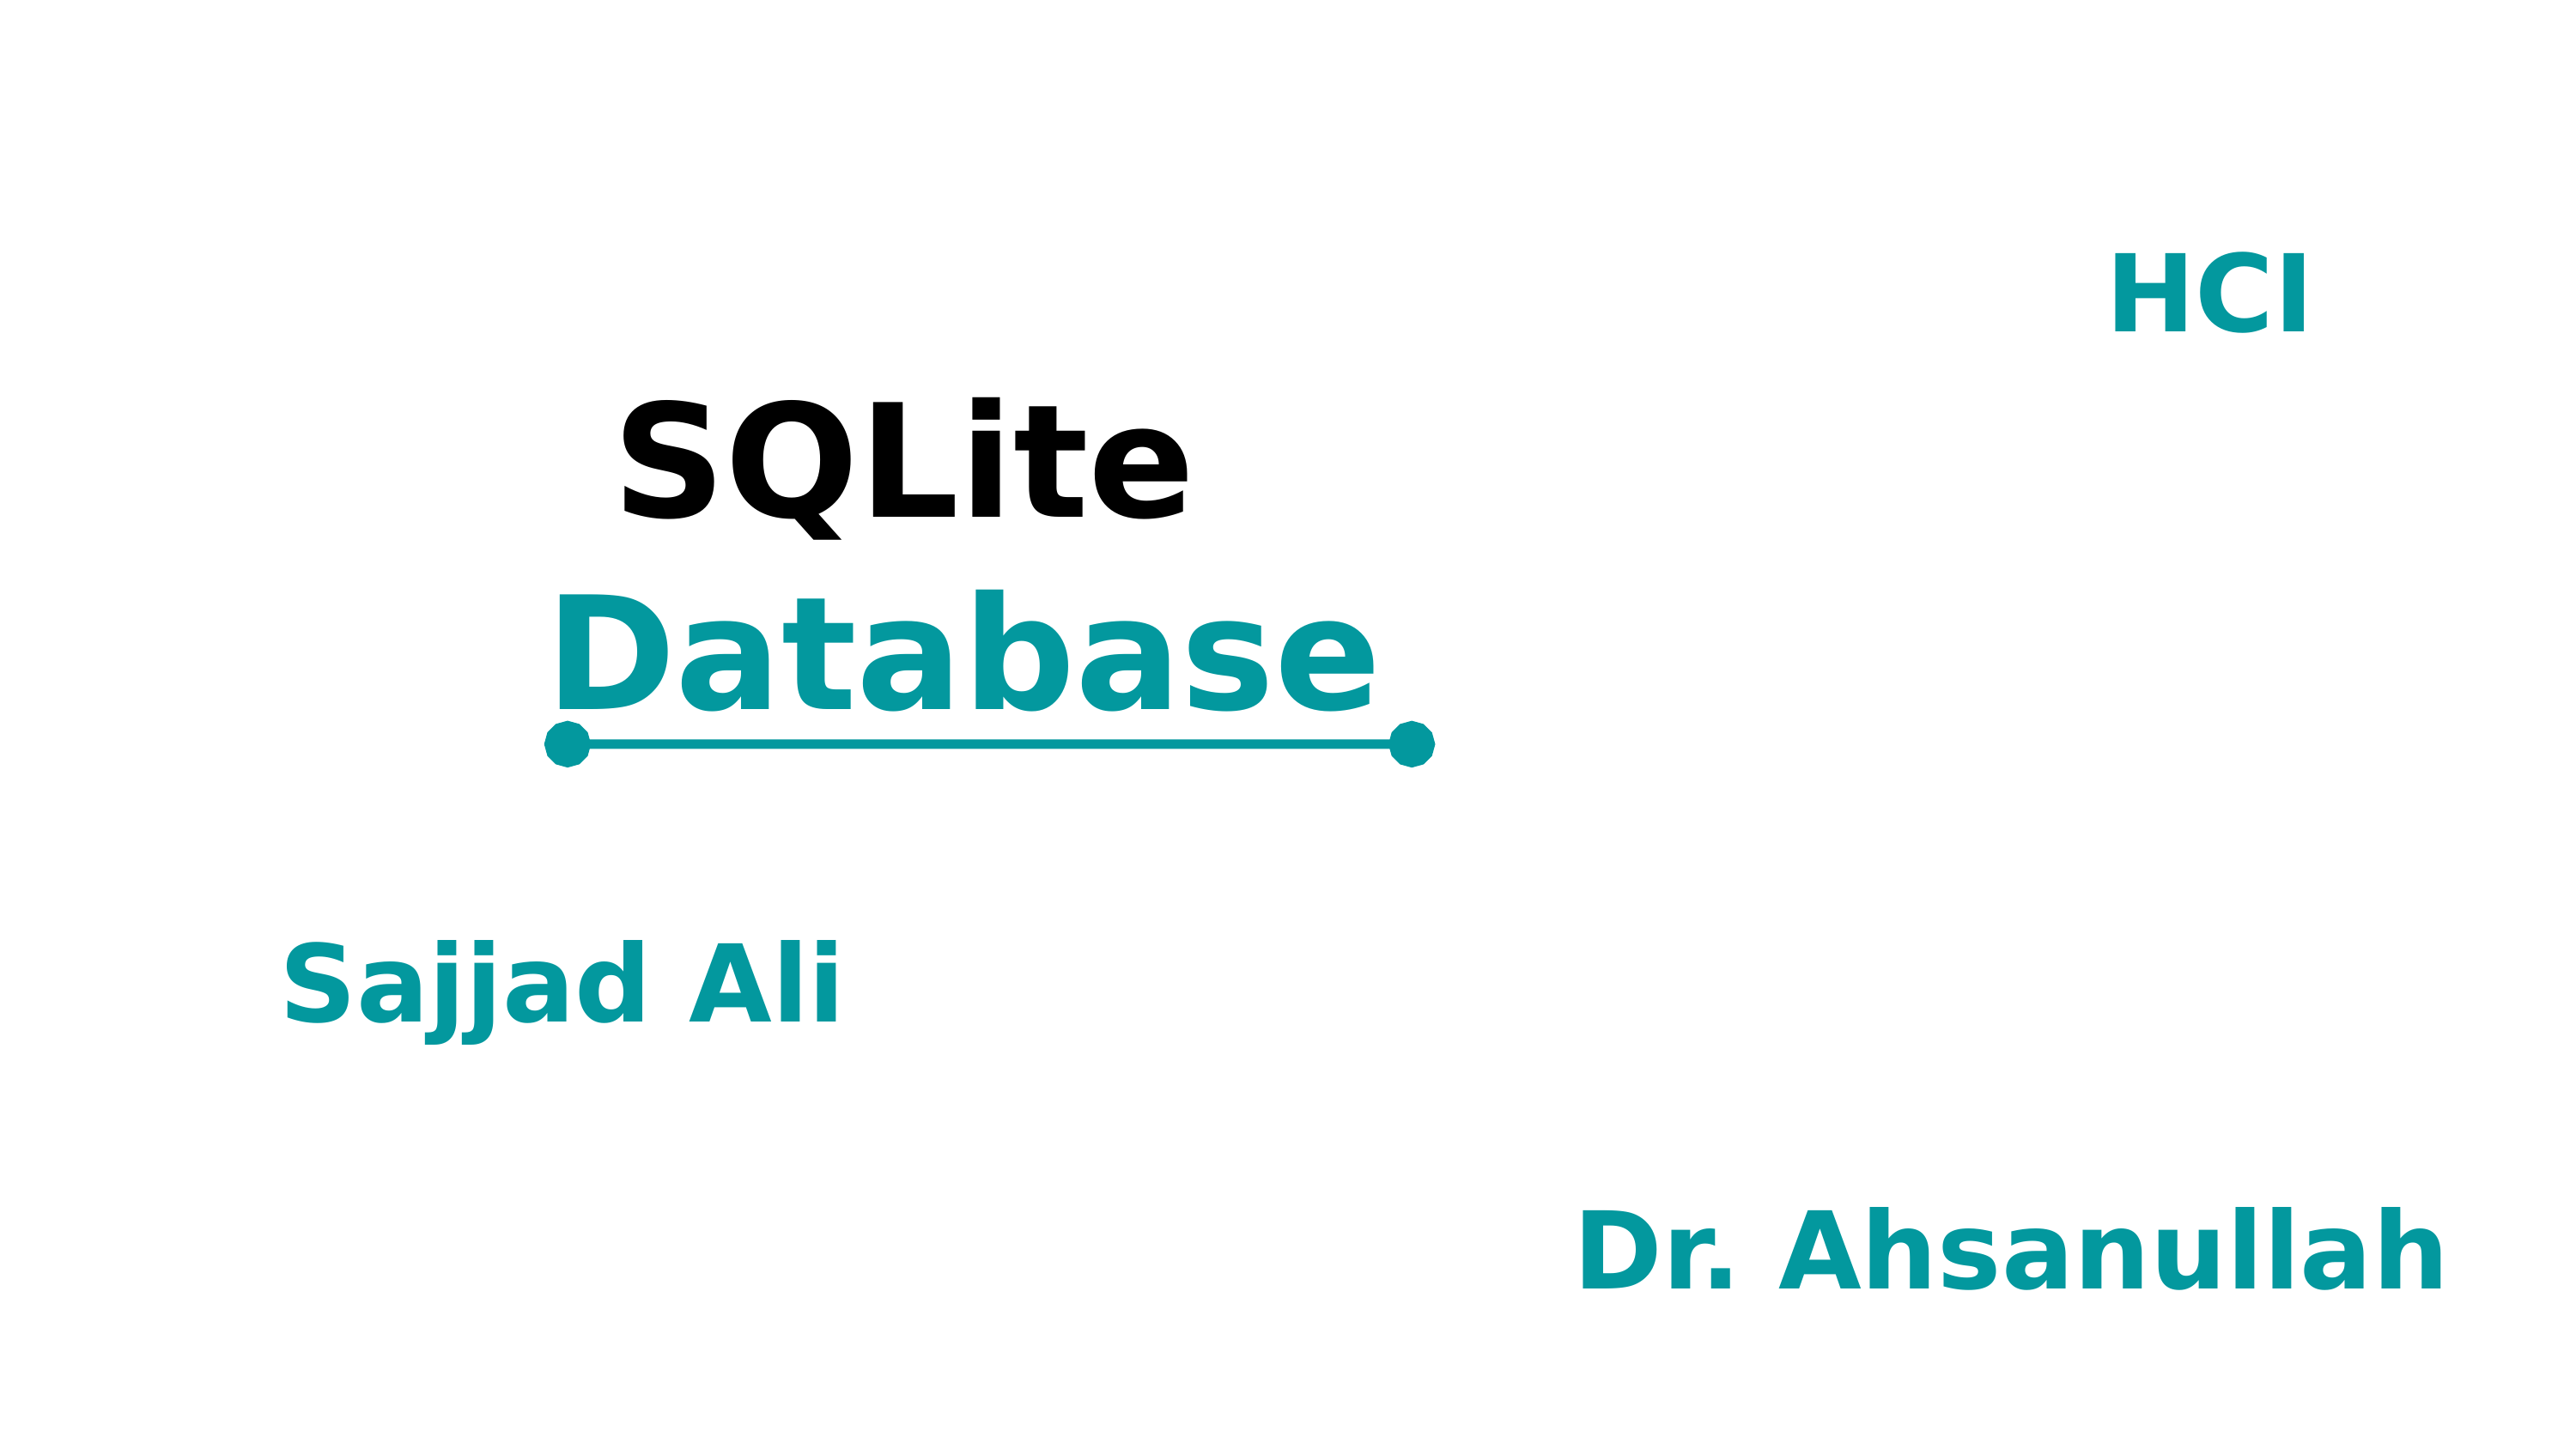

HCI
SQLite
Database

Sajjad Ali
Dr. Ahsanullah